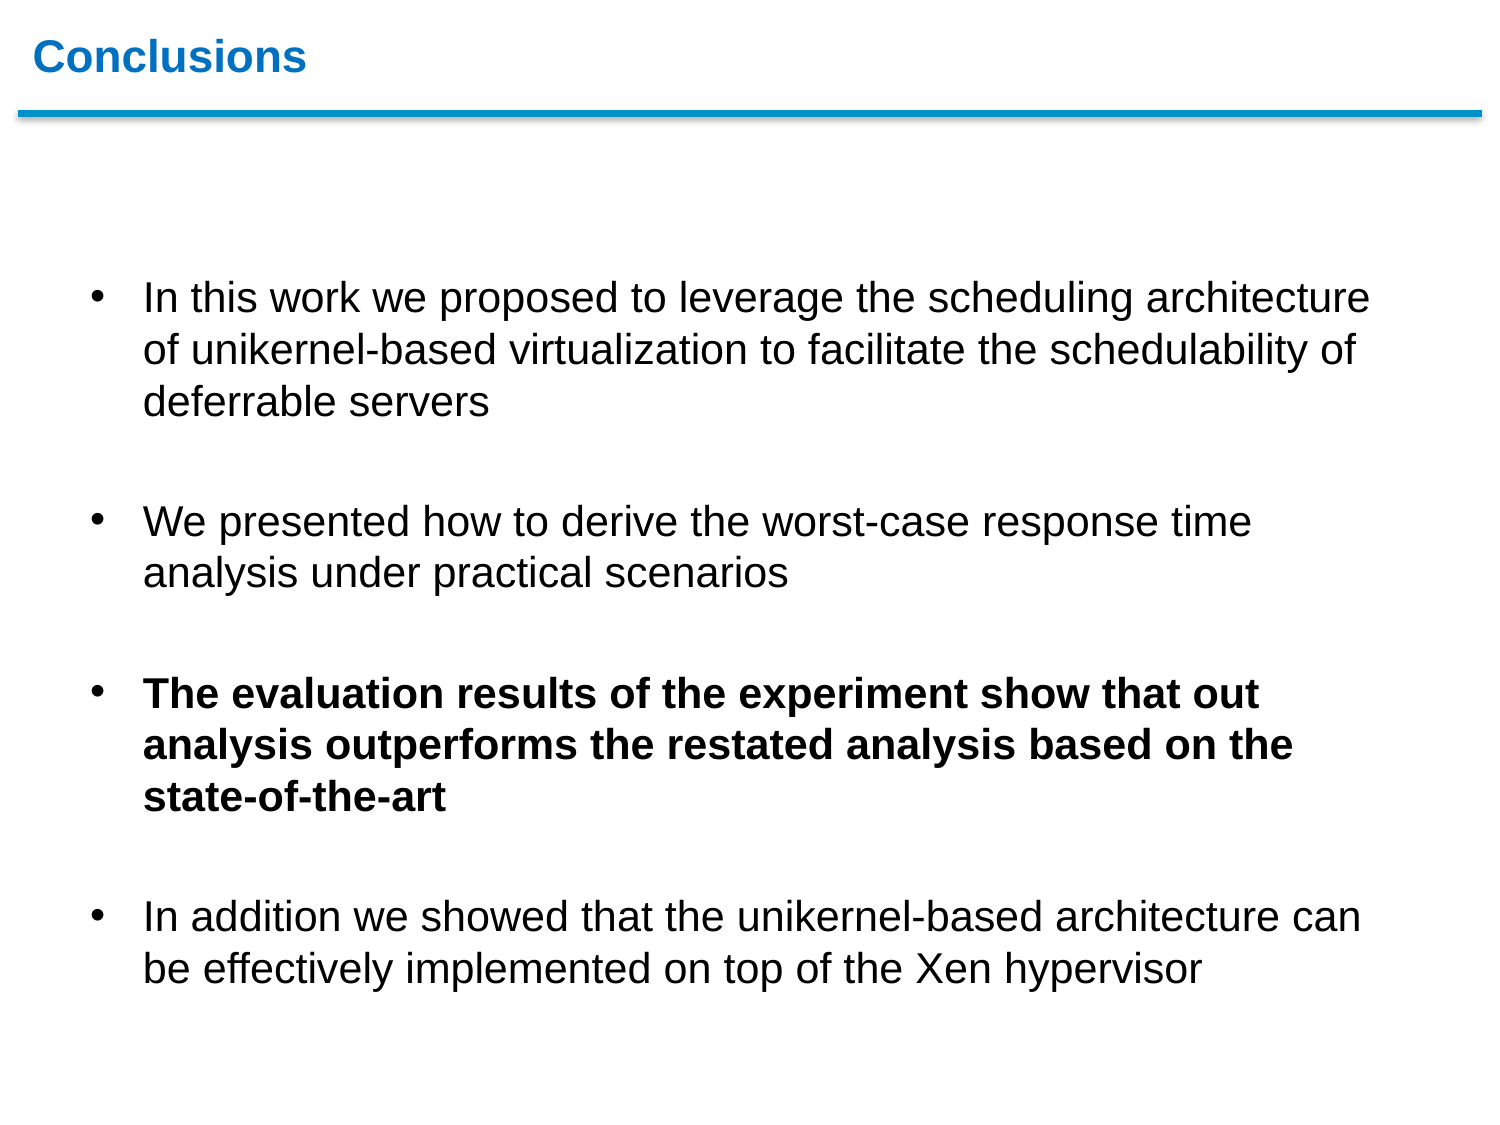

# Conclusions
In this work we proposed to leverage the scheduling architecture of unikernel-based virtualization to facilitate the schedulability of deferrable servers

We presented how to derive the worst-case response time analysis under practical scenarios

The evaluation results of the experiment show that out analysis outperforms the restated analysis based on the state-of-the-art

In addition we showed that the unikernel-based architecture can be effectively implemented on top of the Xen hypervisor